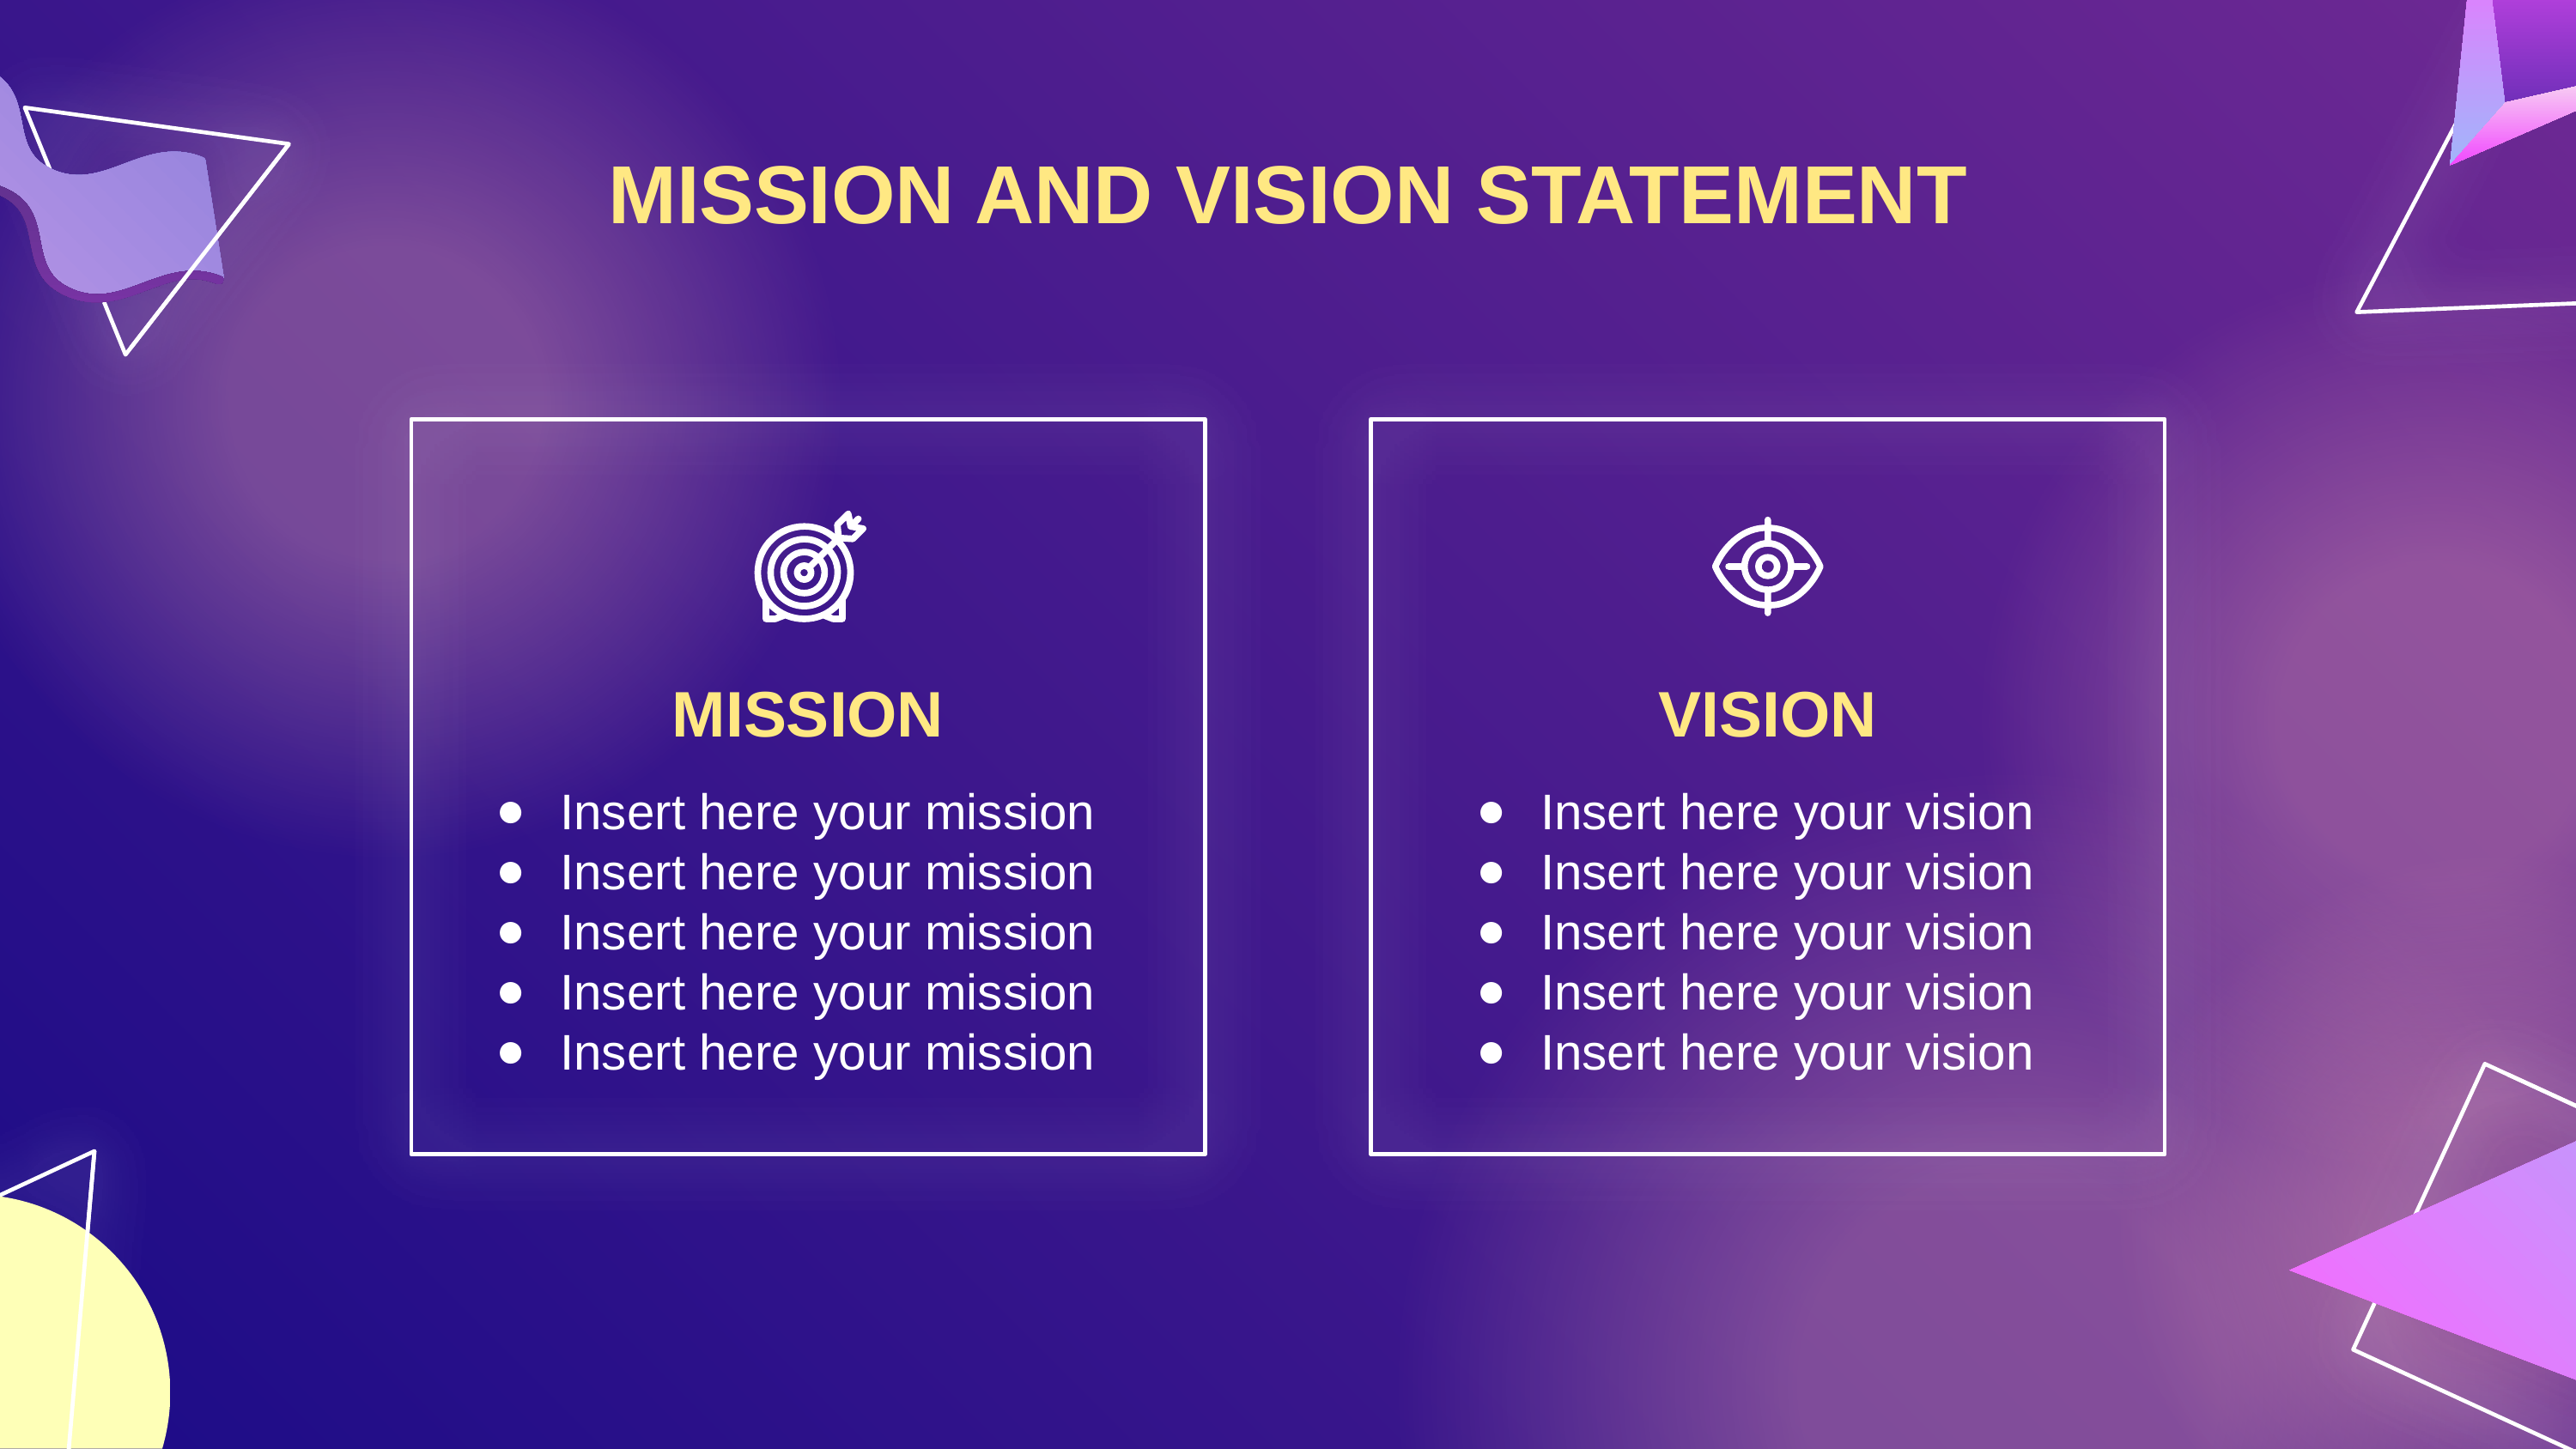

MISSION AND VISION STATEMENT

# MISSION
VISION
Insert here your mission
Insert here your mission
Insert here your mission
Insert here your mission
Insert here your mission
Insert here your vision
Insert here your vision
Insert here your vision
Insert here your vision
Insert here your vision